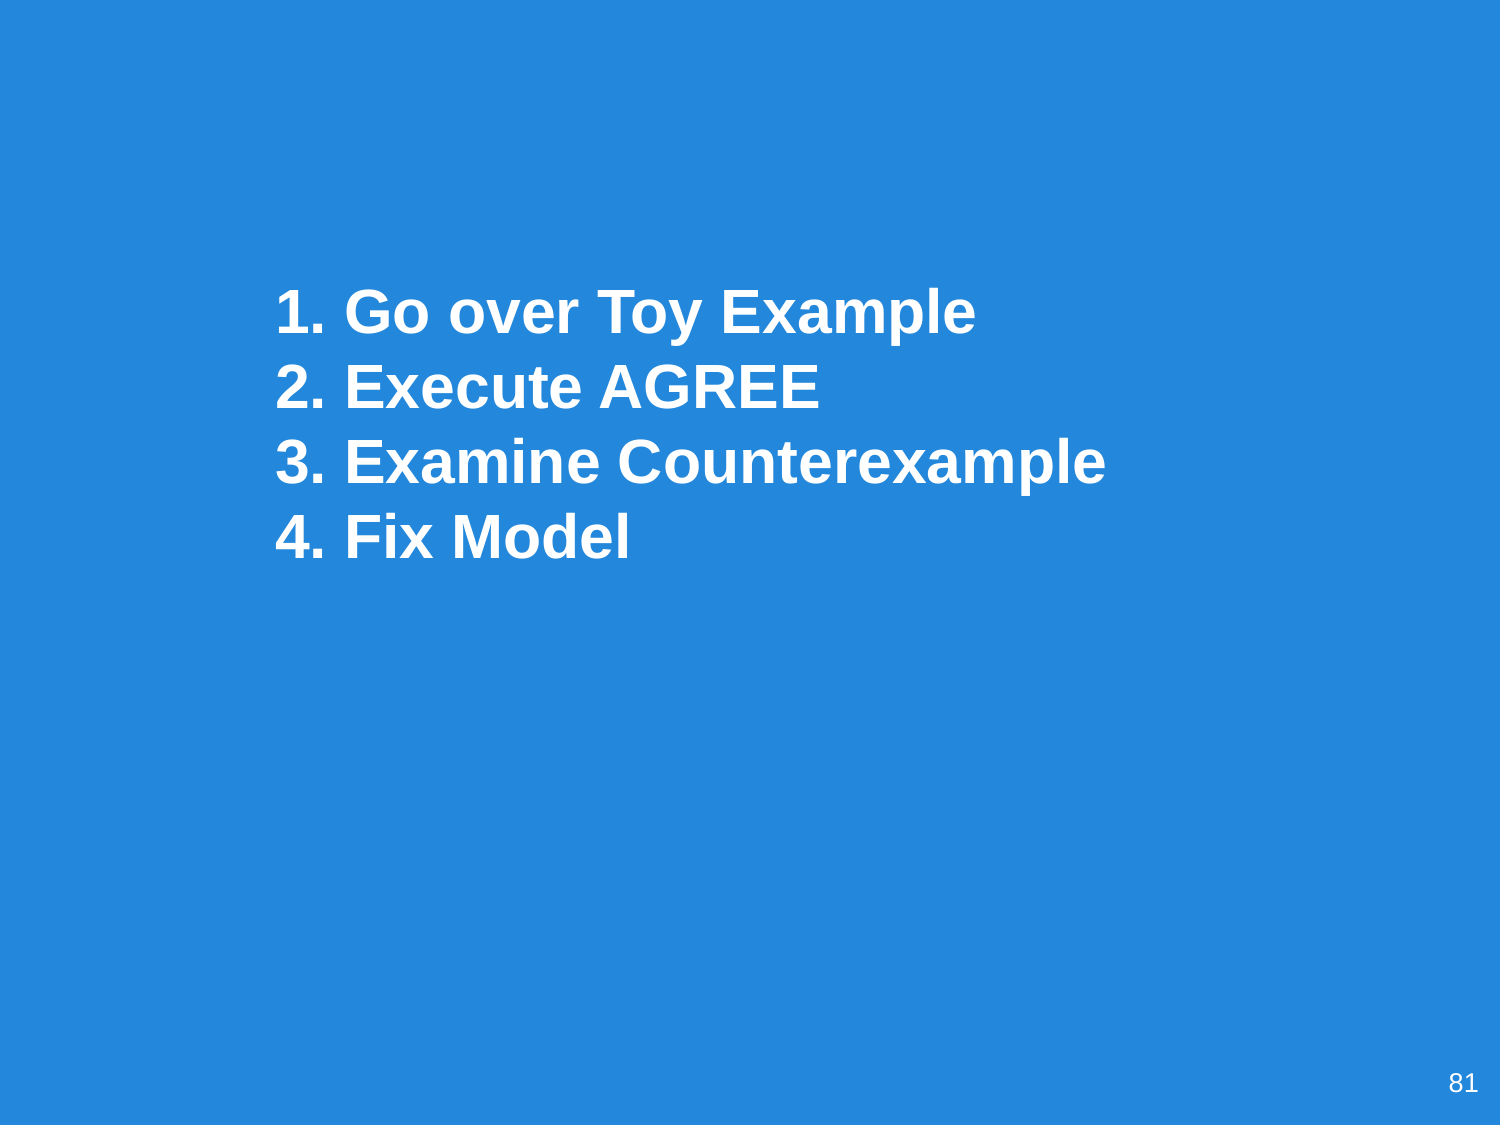

Go over Toy Example
Execute AGREE
Examine Counterexample
Fix Model
81